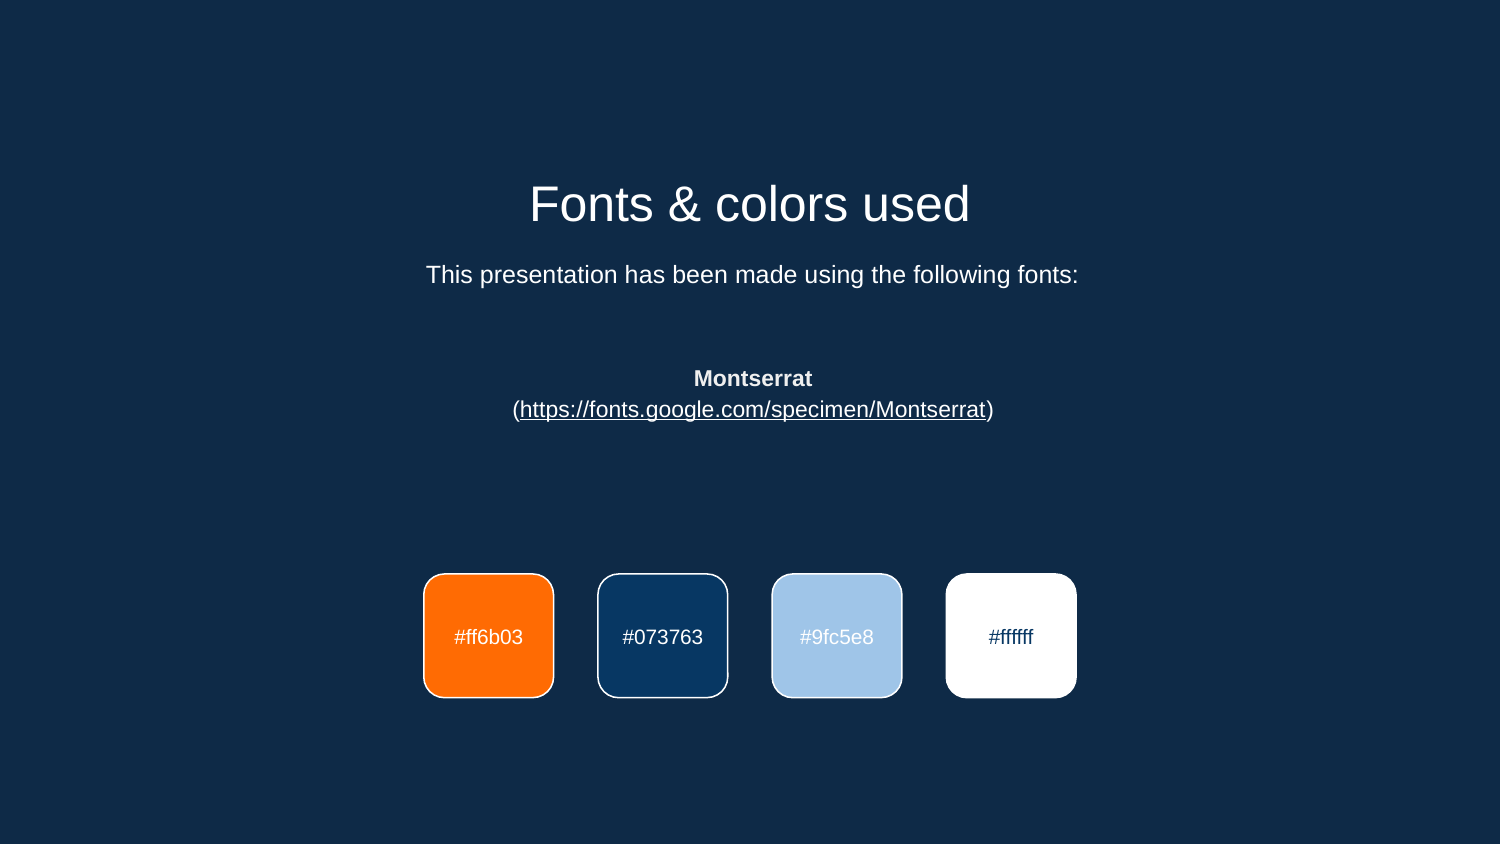

Fonts & colors used
This presentation has been made using the following fonts:

Montserrat
(https://fonts.google.com/specimen/Montserrat)

#ff6b03
#073763
#9fc5e8
#ffffff